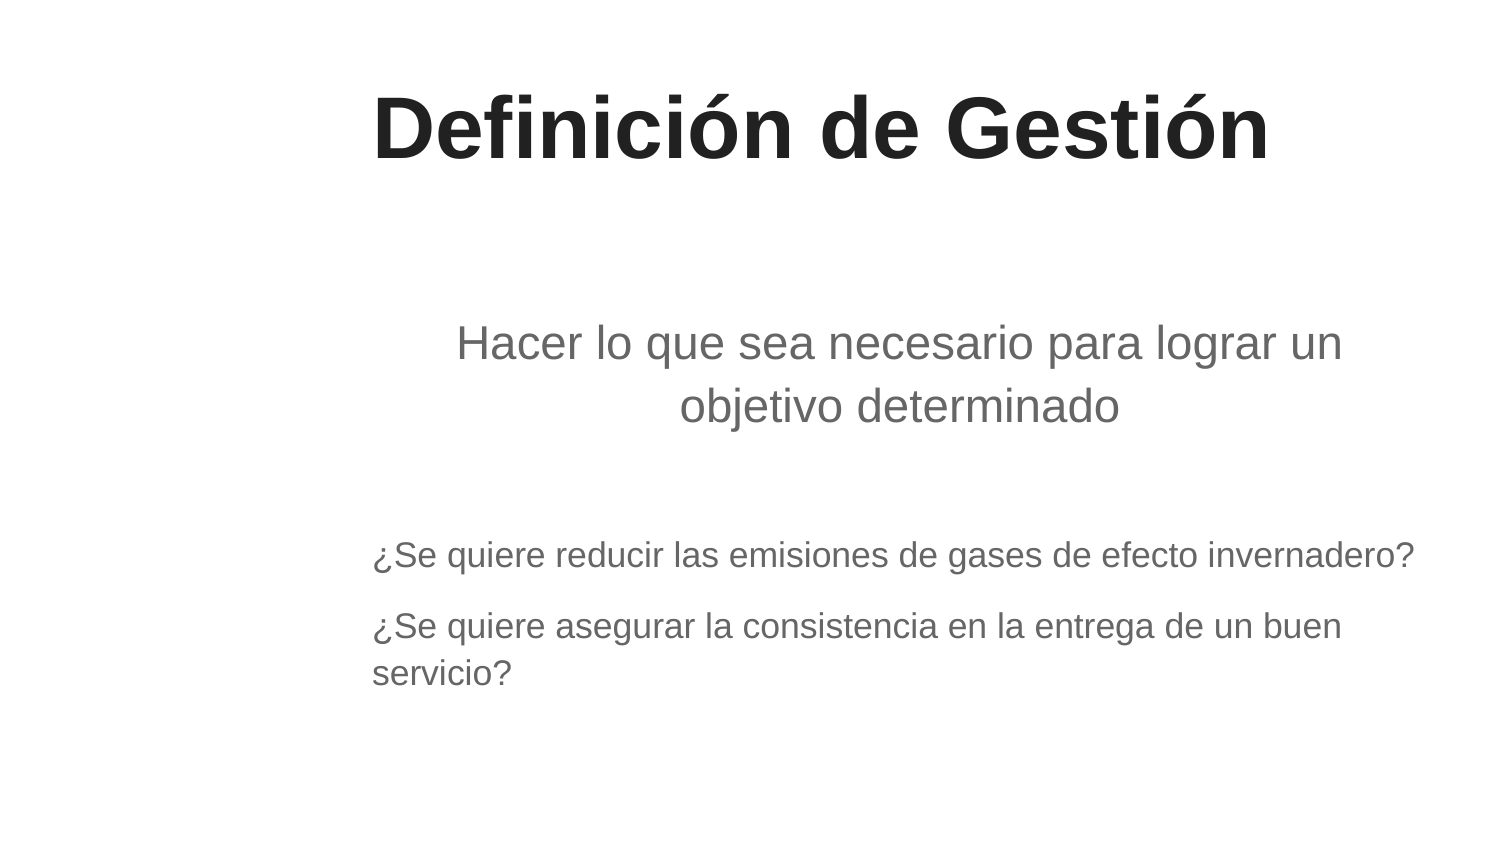

# Definición de Gestión
Hacer lo que sea necesario para lograr un objetivo determinado

¿Se quiere reducir las emisiones de gases de efecto invernadero?
¿Se quiere asegurar la consistencia en la entrega de un buen servicio?